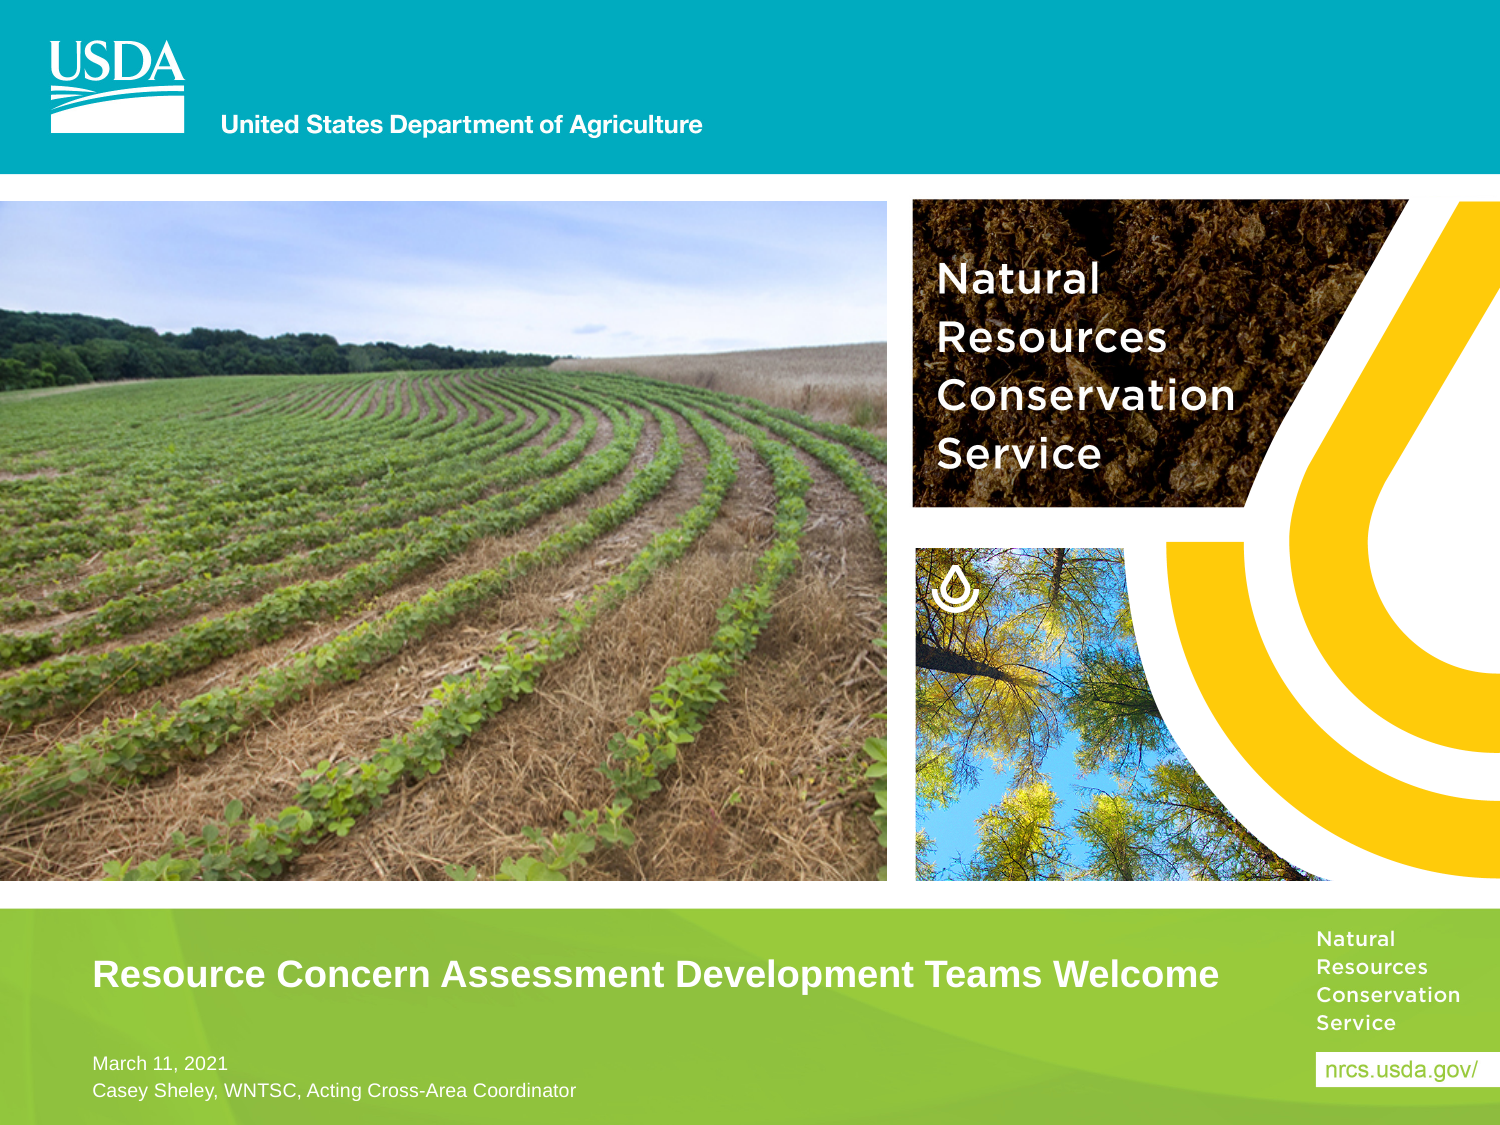

# Resource Concern Assessment Development Teams Welcome
March 11, 2021
Casey Sheley, WNTSC, Acting Cross-Area Coordinator